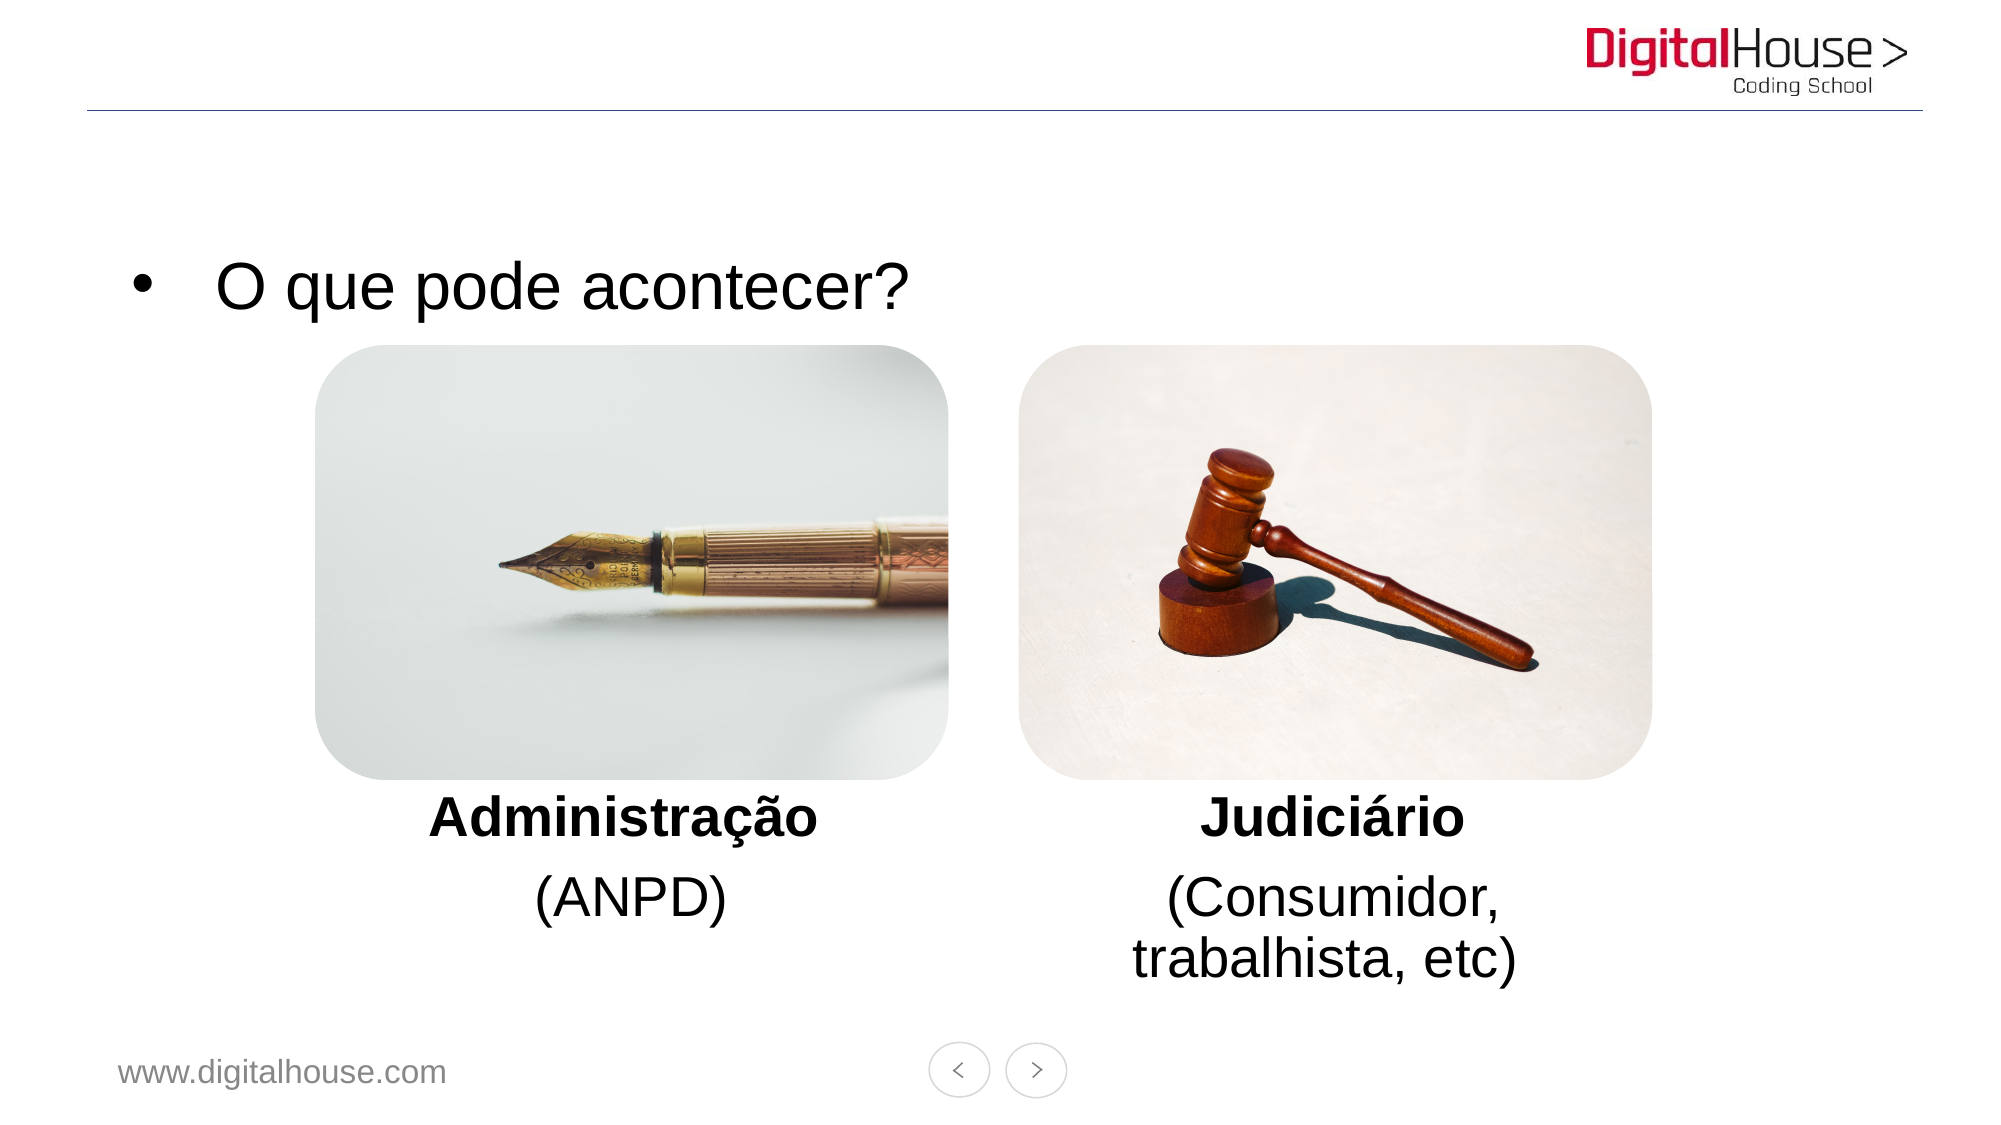

#
O que pode acontecer?
Administração
(ANPD)
Judiciário
(Consumidor, trabalhista, etc)